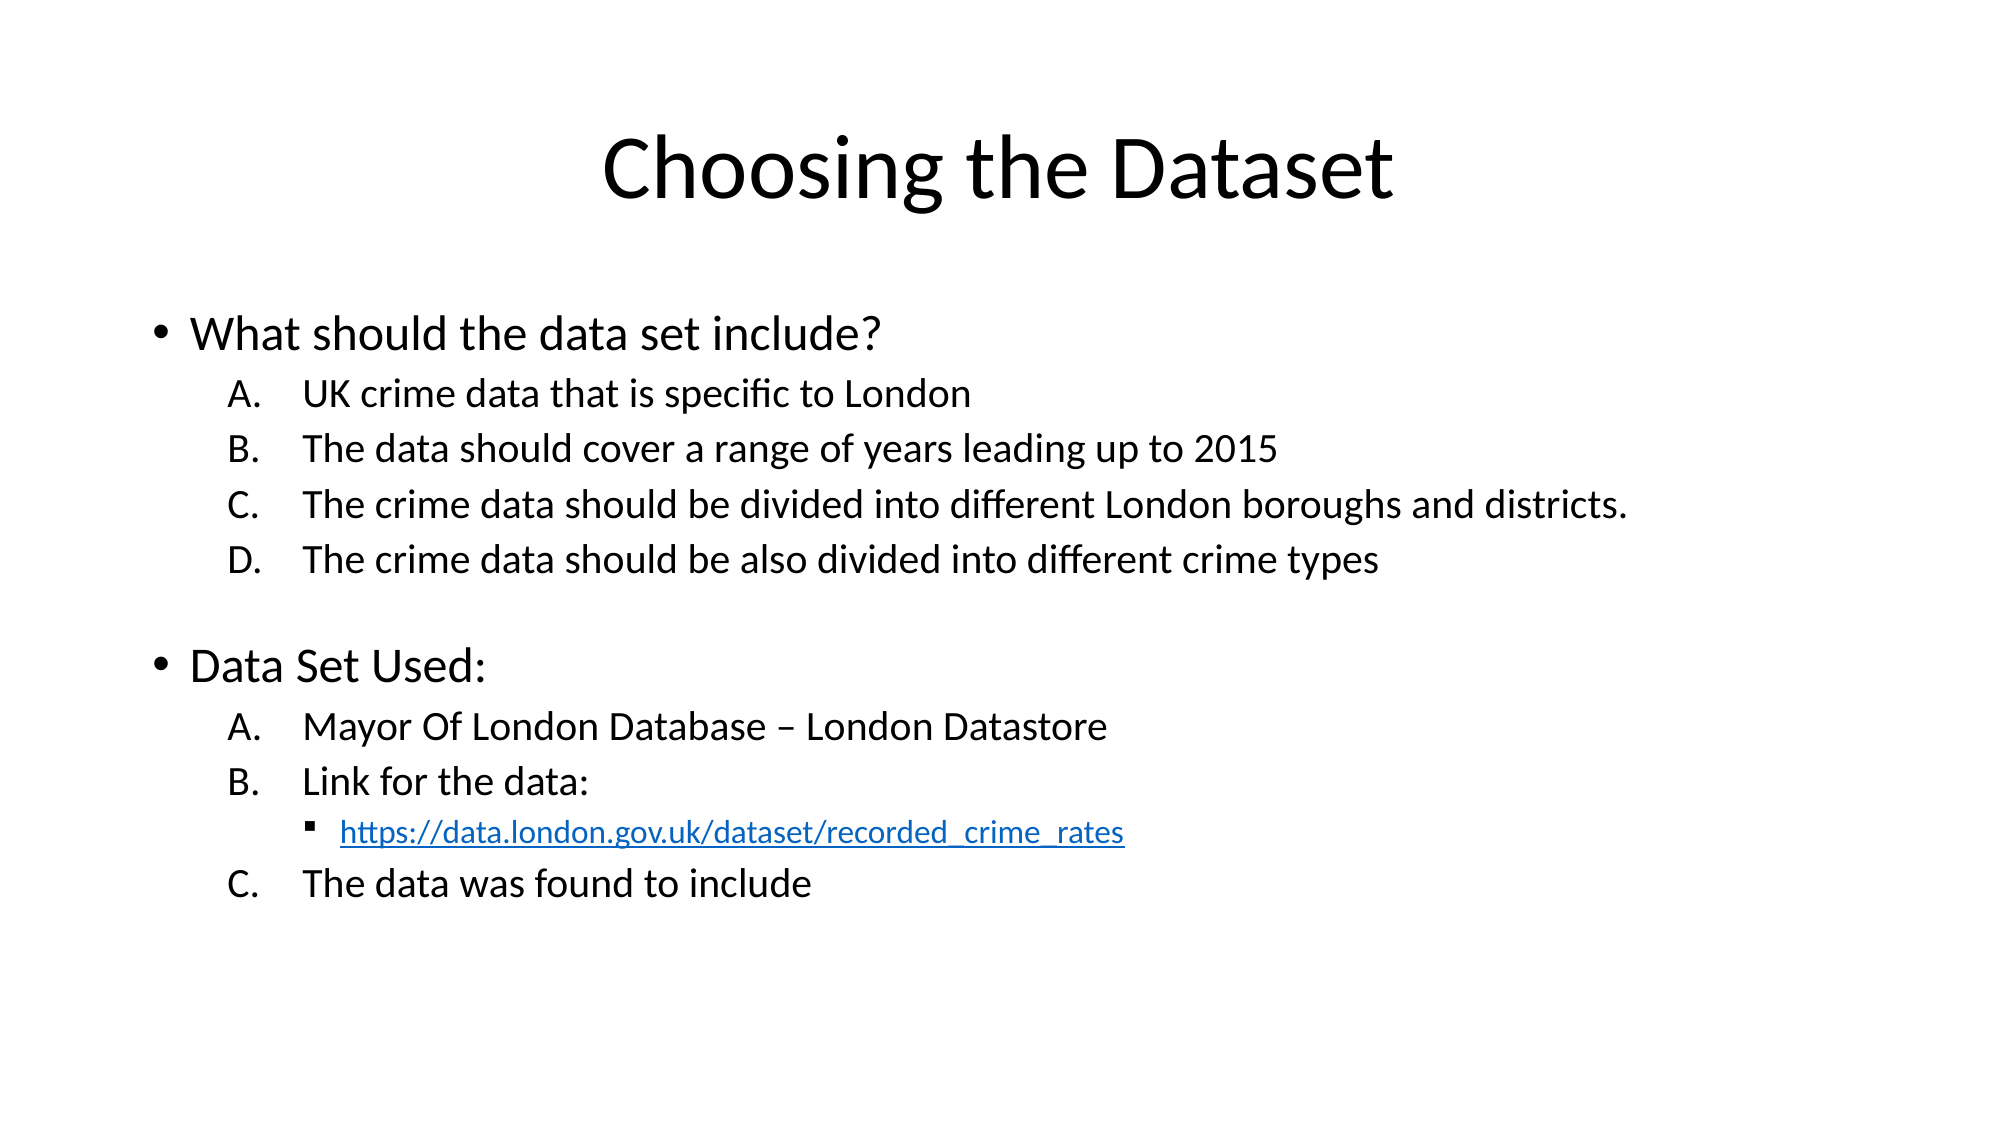

# Choosing the Dataset
What should the data set include?
UK crime data that is specific to London
The data should cover a range of years leading up to 2015
The crime data should be divided into different London boroughs and districts.
The crime data should be also divided into different crime types

Data Set Used:
Mayor Of London Database – London Datastore
Link for the data:
https://data.london.gov.uk/dataset/recorded_crime_rates
The data was found to include